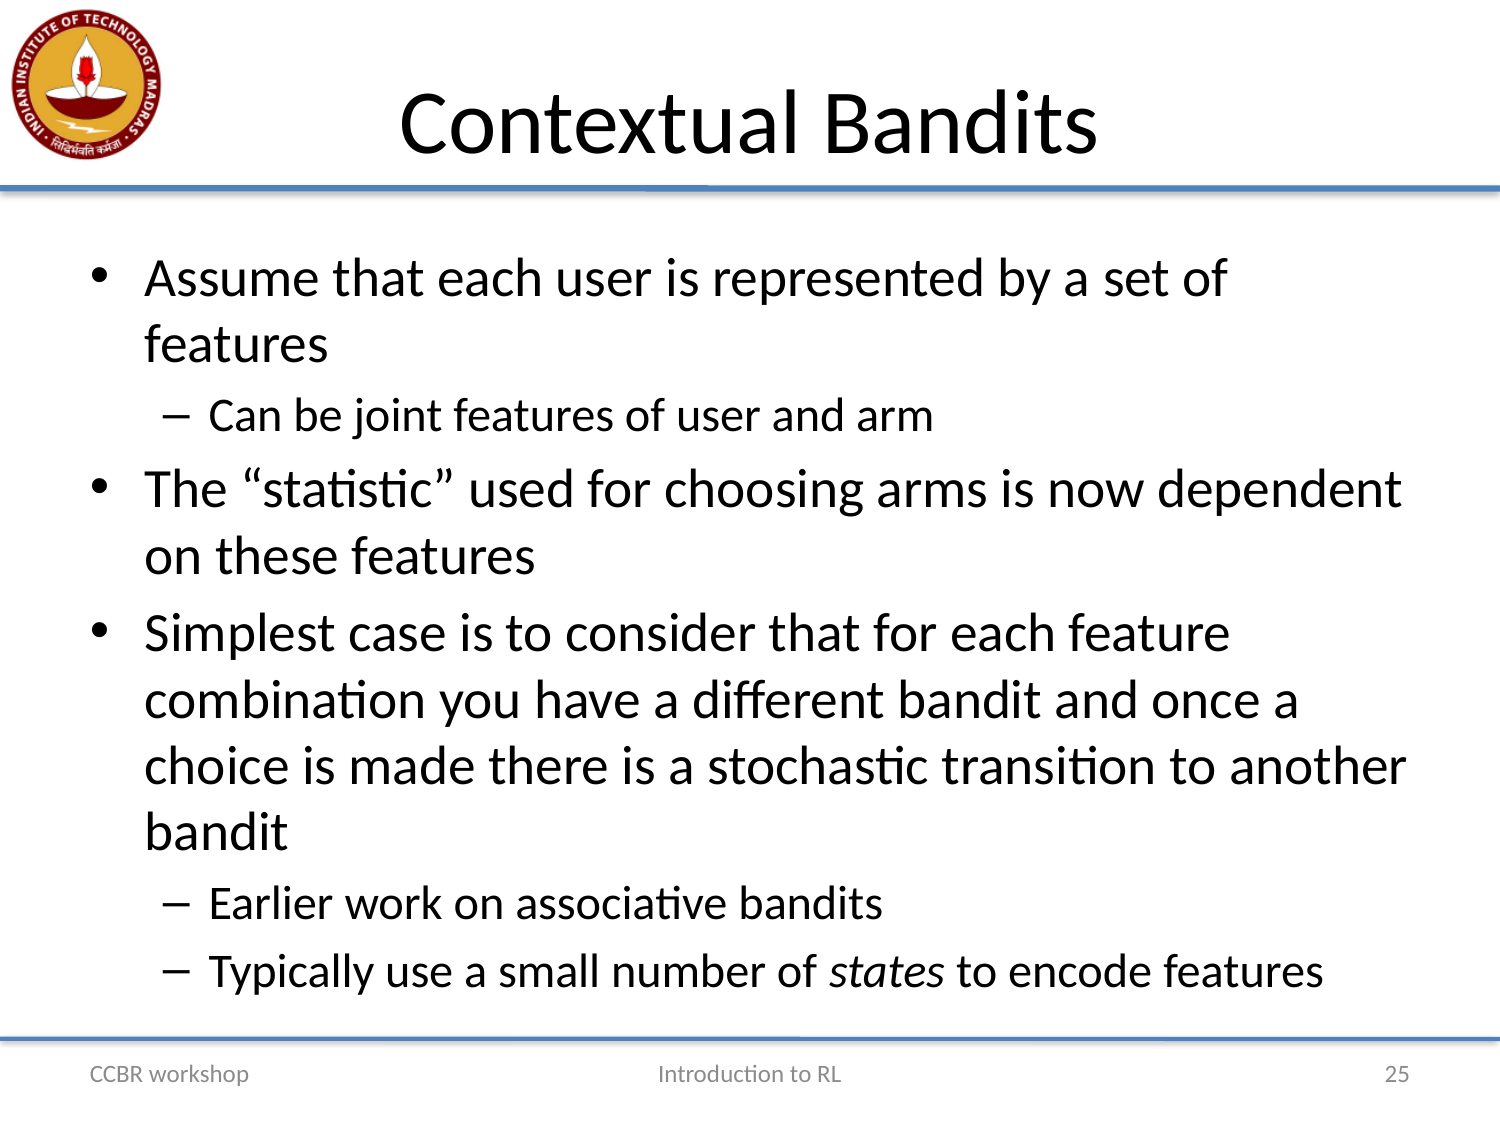

# Contextual Bandits
Assume that each user is represented by a set of features
Can be joint features of user and arm
The “statistic” used for choosing arms is now dependent on these features
Simplest case is to consider that for each feature combination you have a different bandit and once a choice is made there is a stochastic transition to another bandit
Earlier work on associative bandits
Typically use a small number of states to encode features
CCBR workshop
Introduction to RL
25